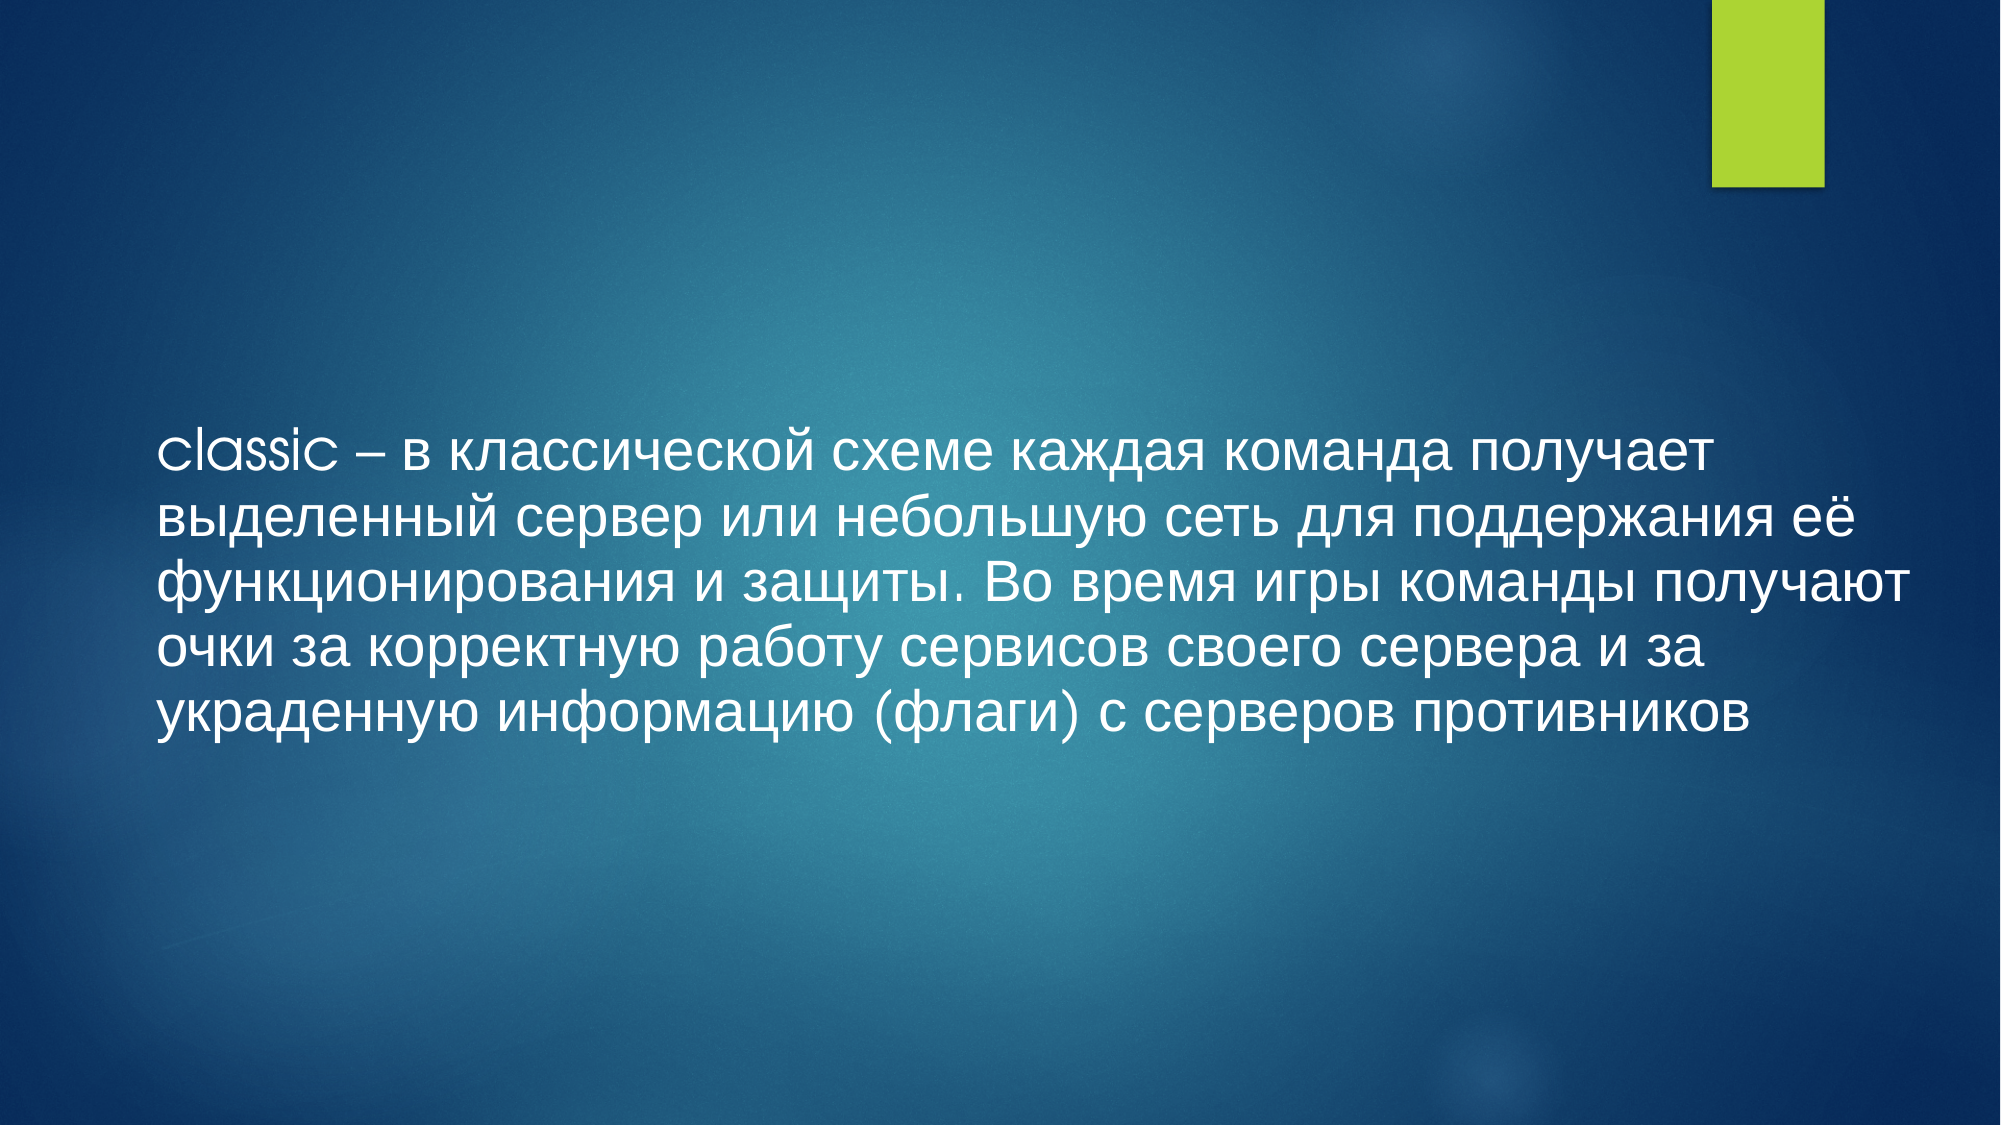

classic – в классической схеме каждая команда получает выделенный сервер или небольшую сеть для поддержания её функционирования и защиты. Во время игры команды получают очки за корректную работу сервисов своего сервера и за украденную информацию (флаги) с серверов противников